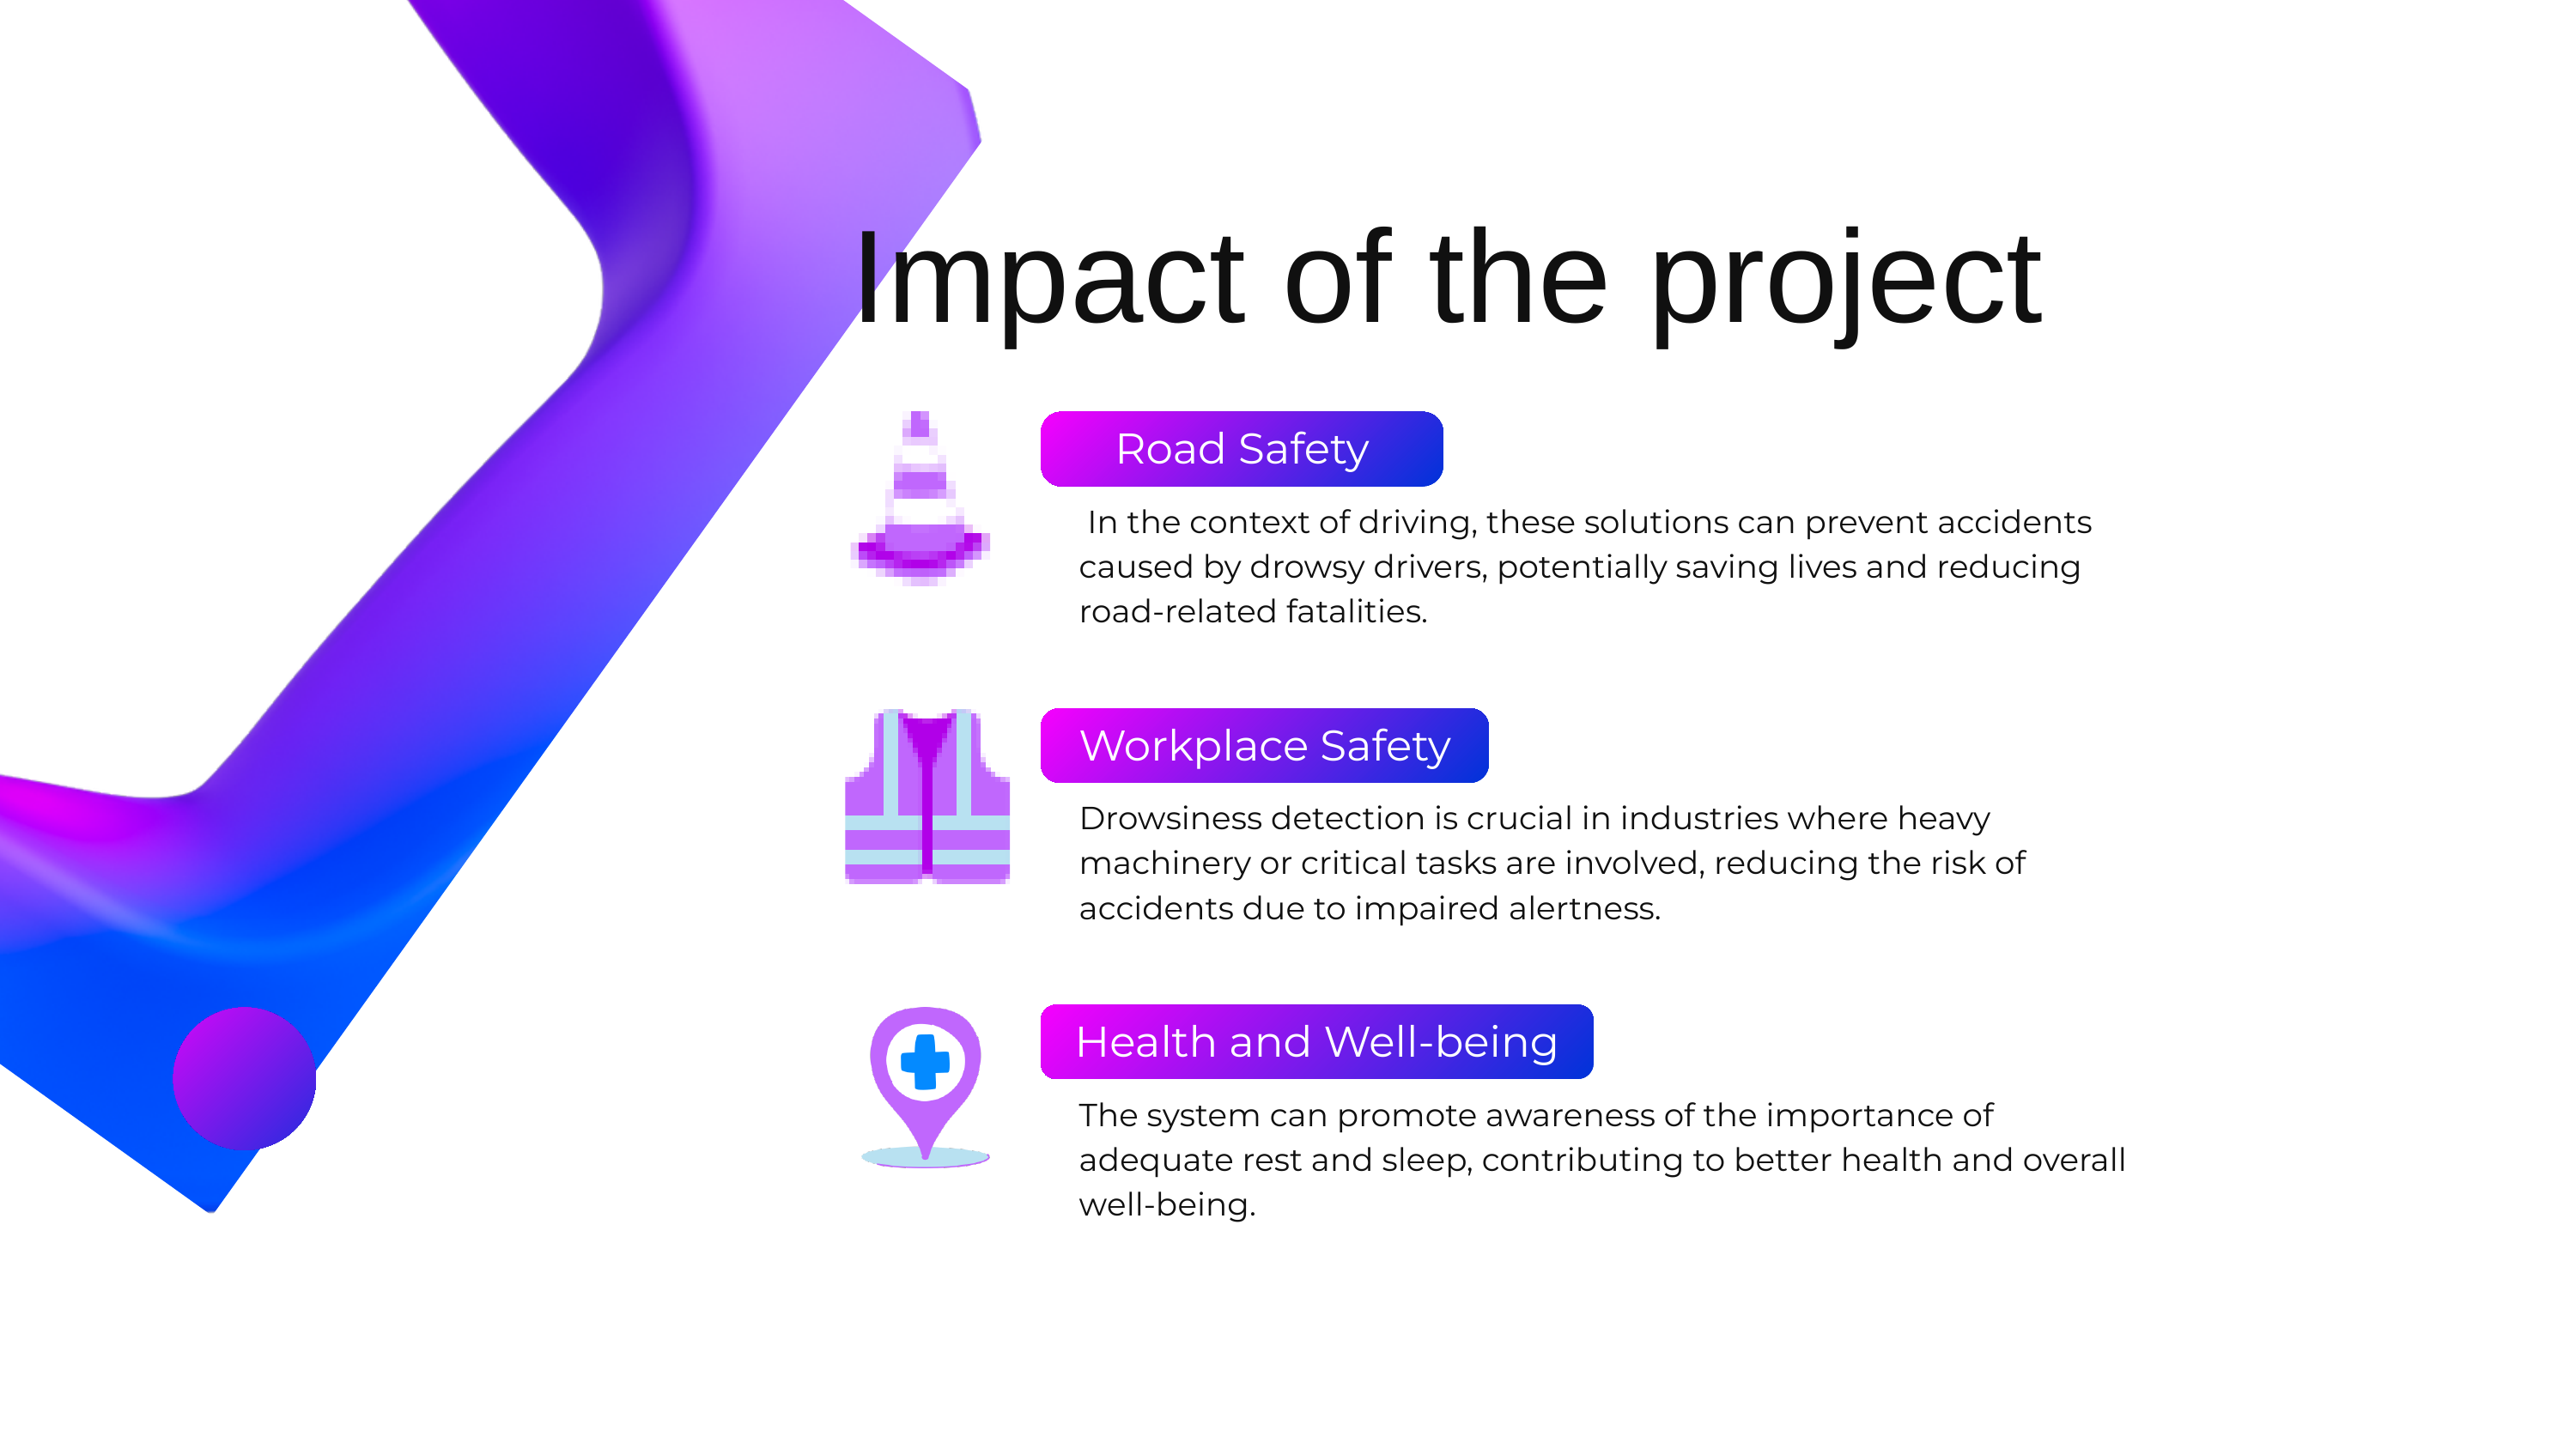

Impact of the project

Road Safety
 In the context of driving, these solutions can prevent accidents caused by drowsy drivers, potentially saving lives and reducing road-related fatalities.

Workplace Safety

Drowsiness detection is crucial in industries where heavy machinery or critical tasks are involved, reducing the risk of accidents due to impaired alertness.

Health and Well-being

The system can promote awareness of the importance of adequate rest and sleep, contributing to better health and overall well-being.